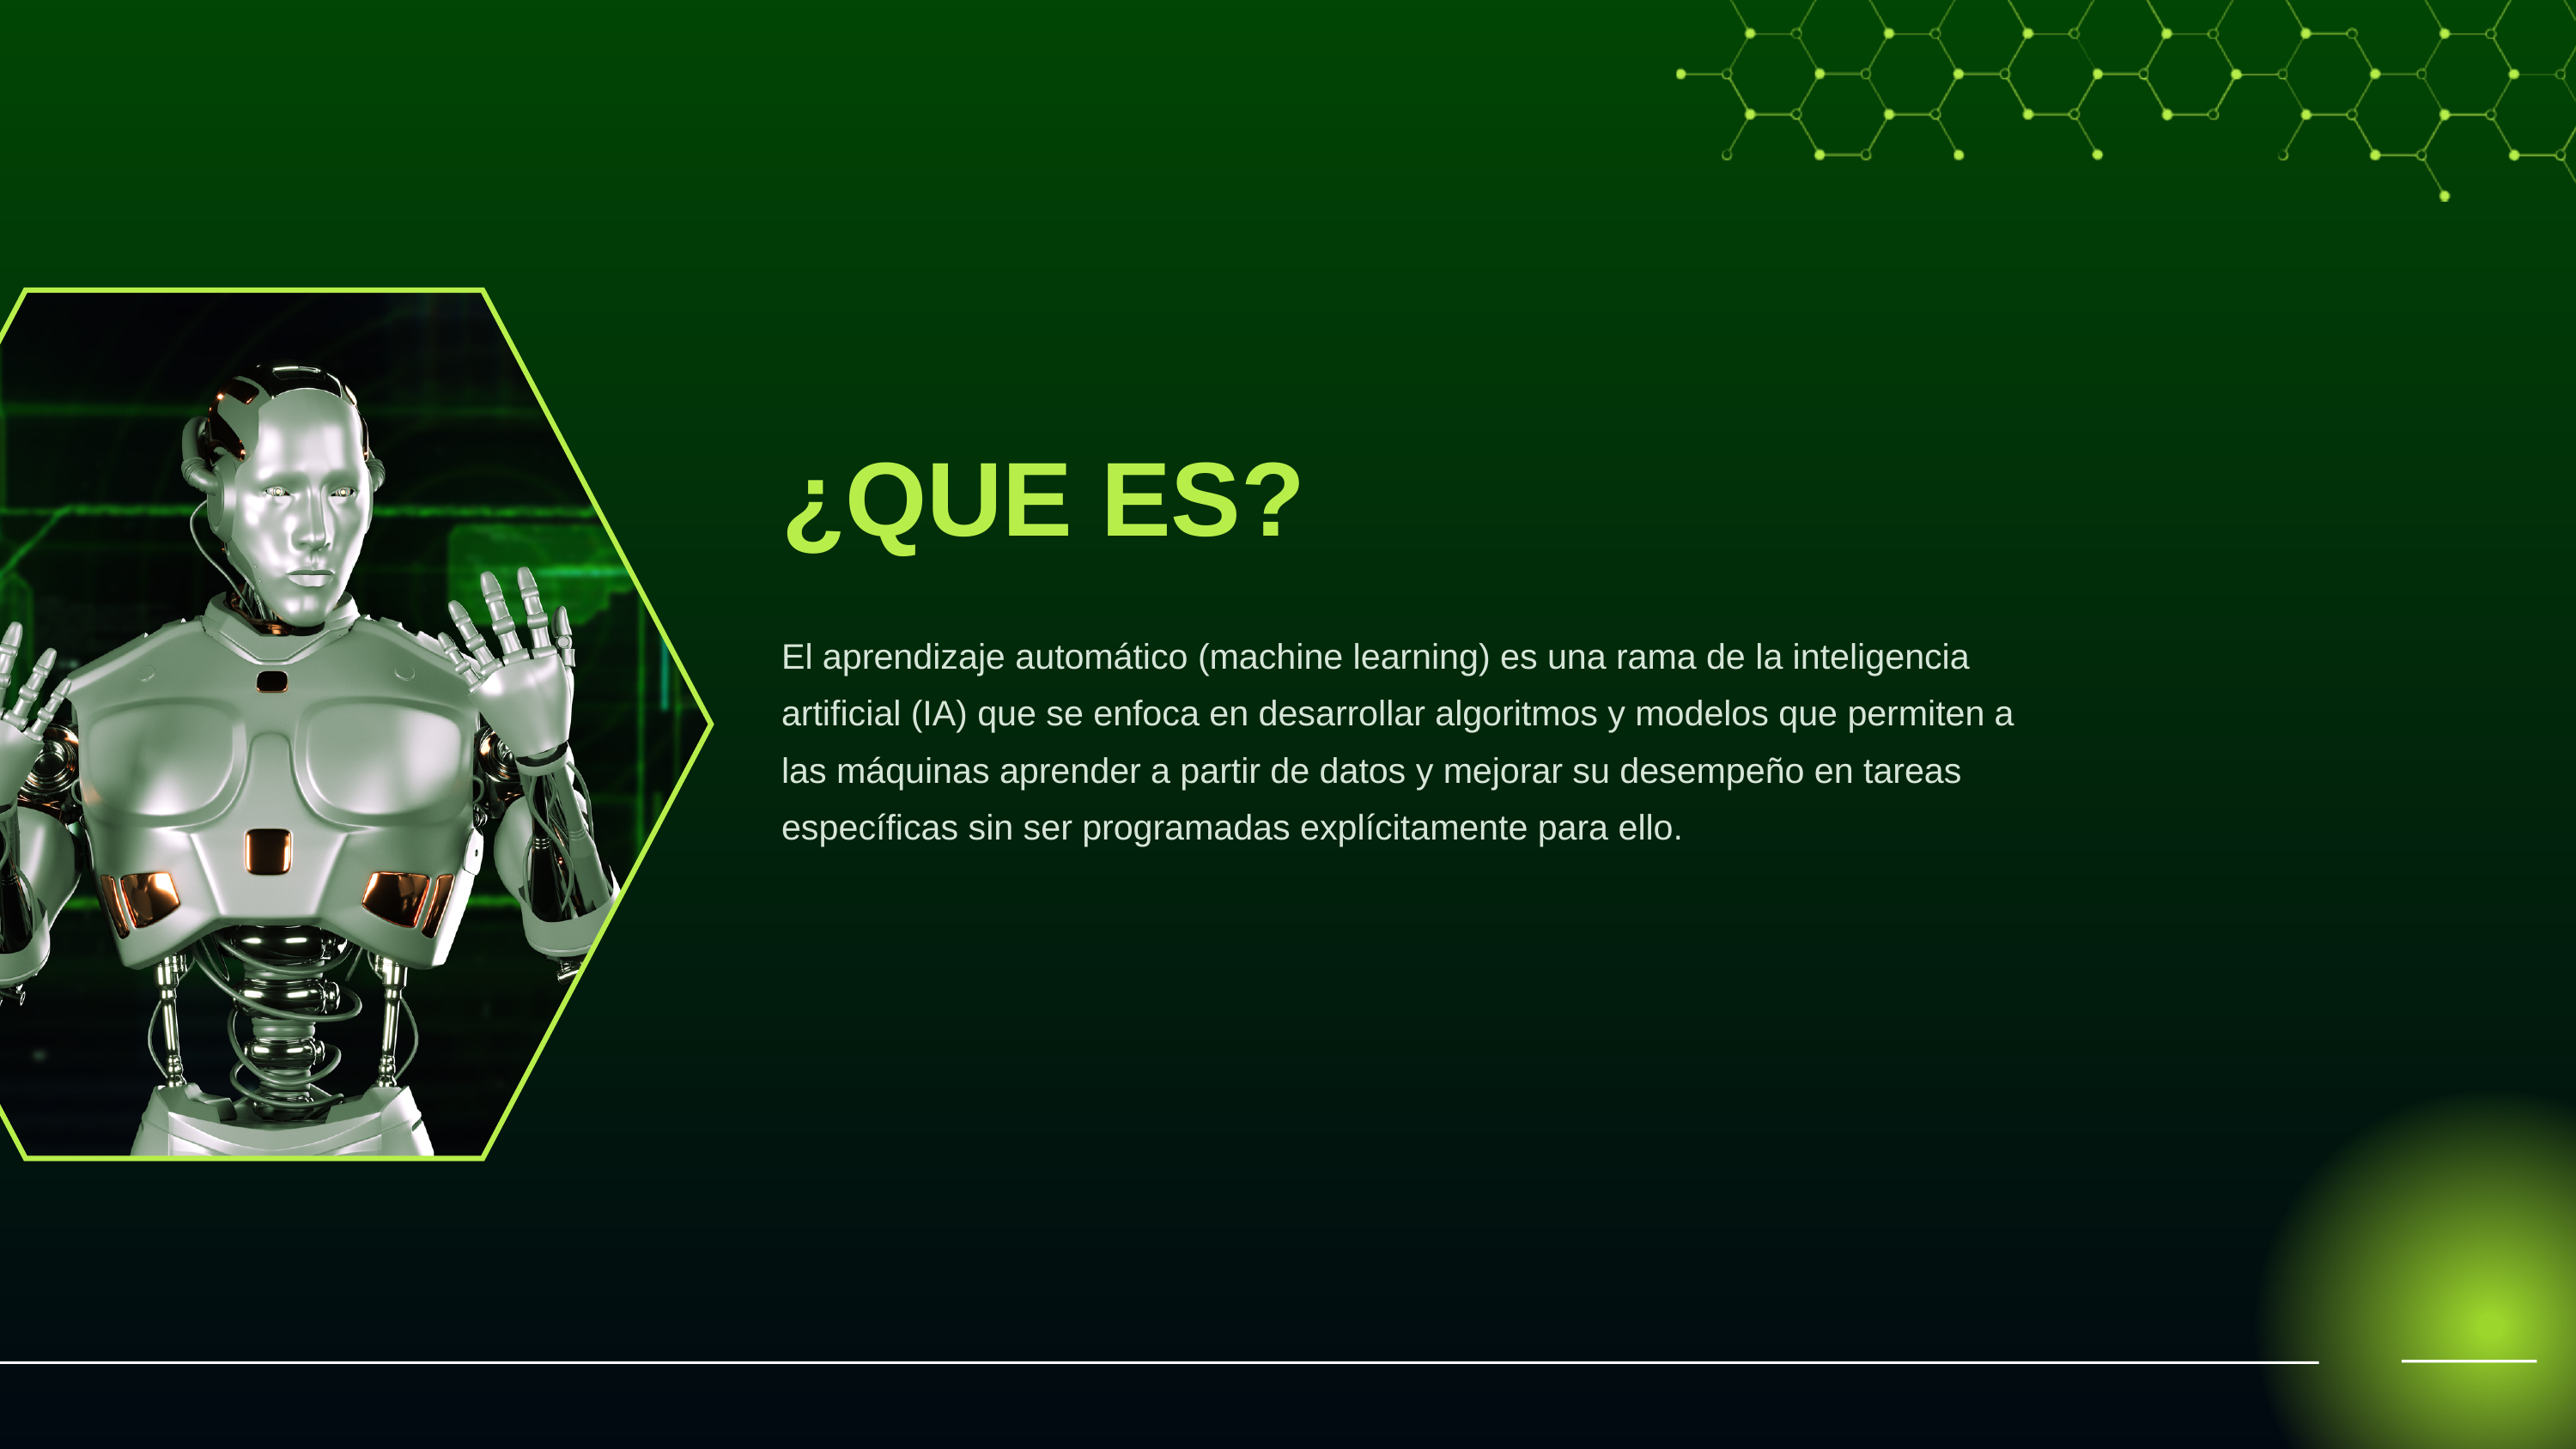

¿QUE ES?
El aprendizaje automático (machine learning) es una rama de la inteligencia artificial (IA) que se enfoca en desarrollar algoritmos y modelos que permiten a las máquinas aprender a partir de datos y mejorar su desempeño en tareas específicas sin ser programadas explícitamente para ello.